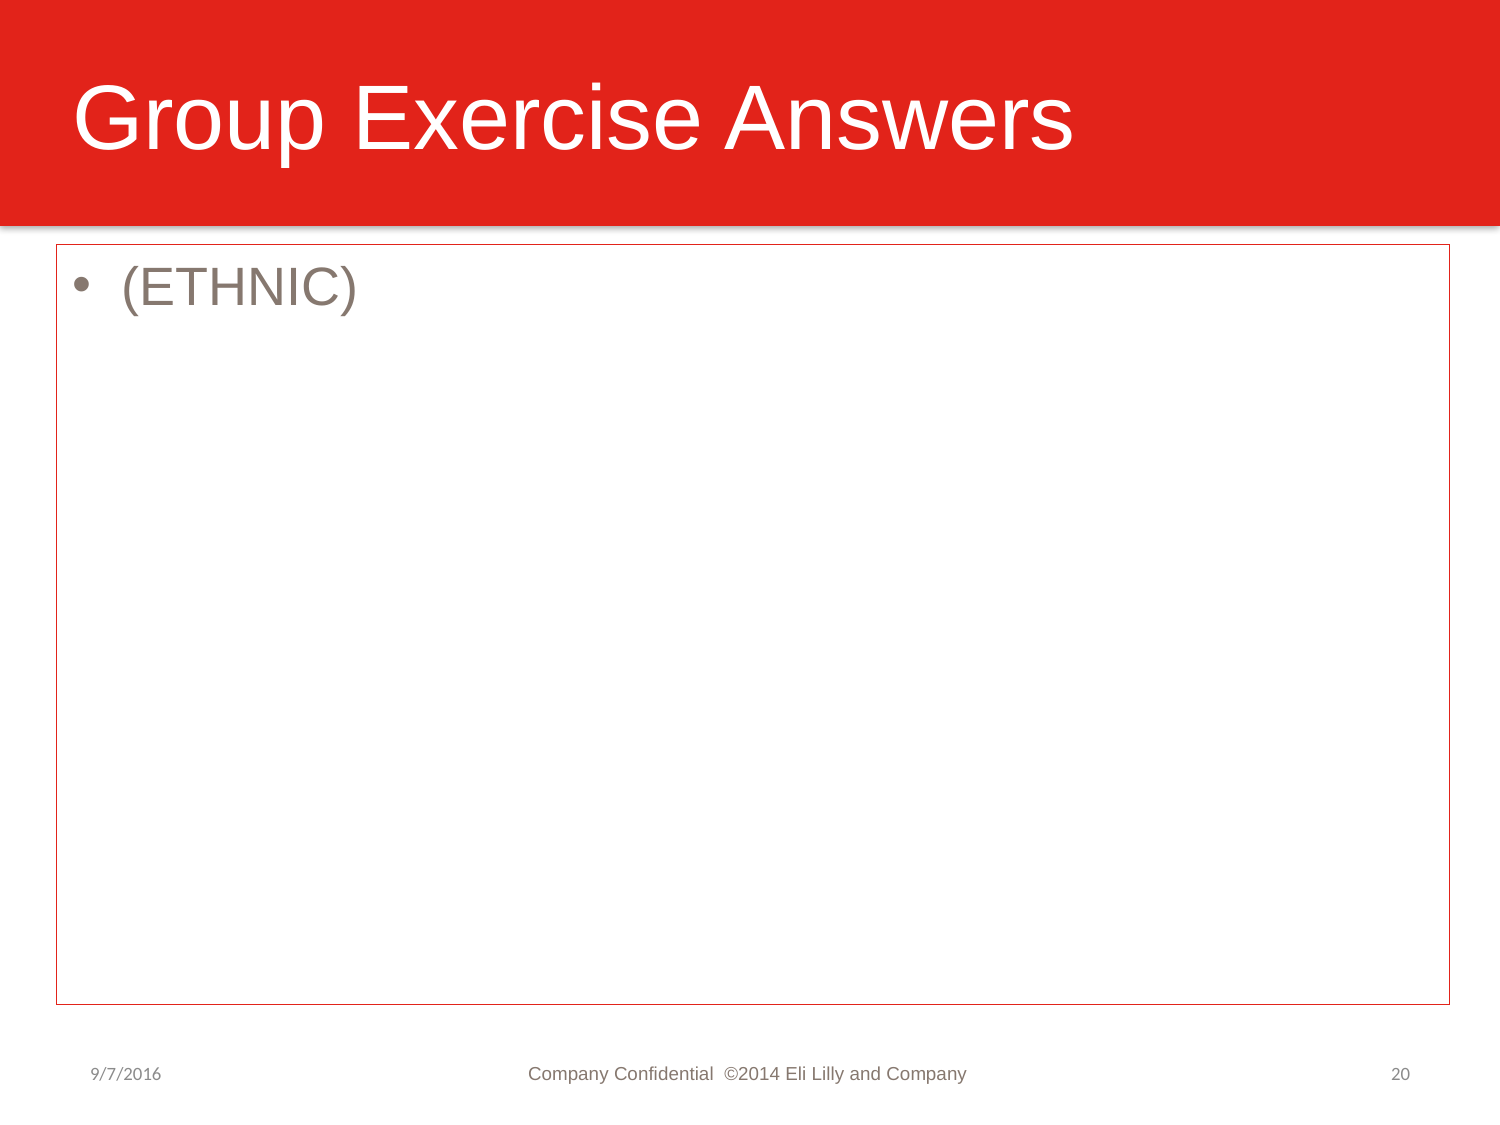

# Group Exercise Answers
(ETHNIC)
NCI or CDISC CT

No
Lilly CL.ETHNIC

Do these match?

9/7/2016
Company Confidential  ©2014 Eli Lilly and Company
20